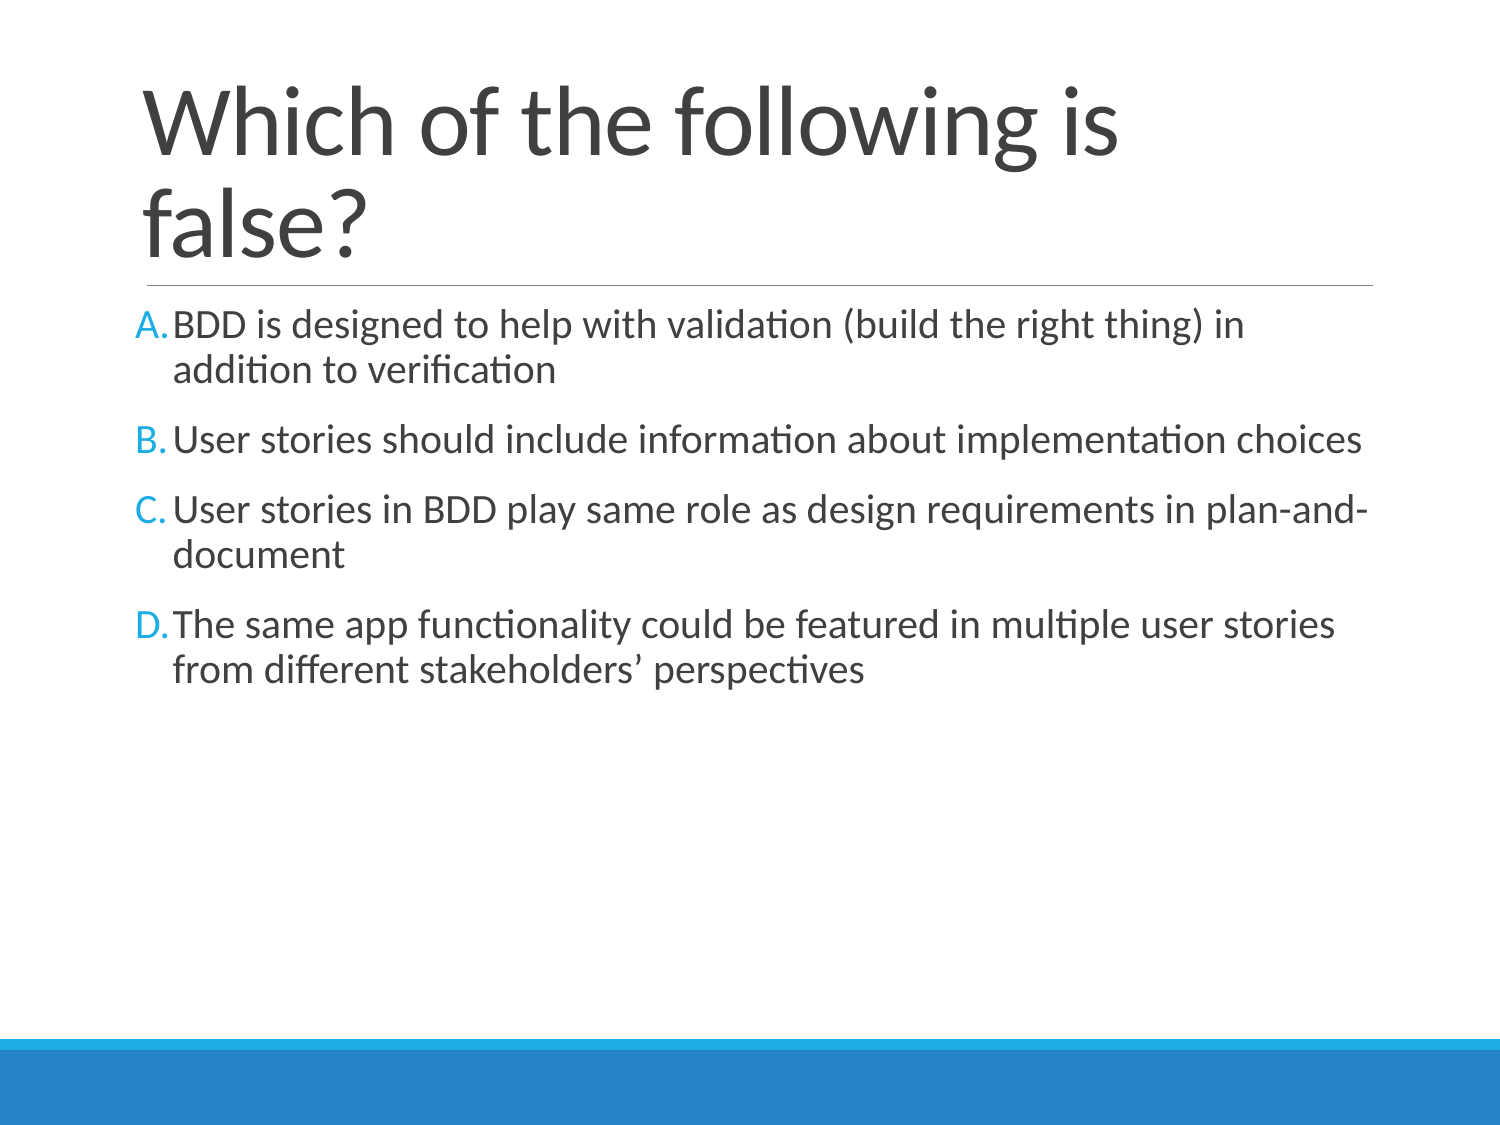

# Which of the following is false?
BDD is designed to help with validation (build the right thing) in addition to verification
User stories should include information about implementation choices
User stories in BDD play same role as design requirements in plan-and-document
The same app functionality could be featured in multiple user stories from different stakeholders’ perspectives